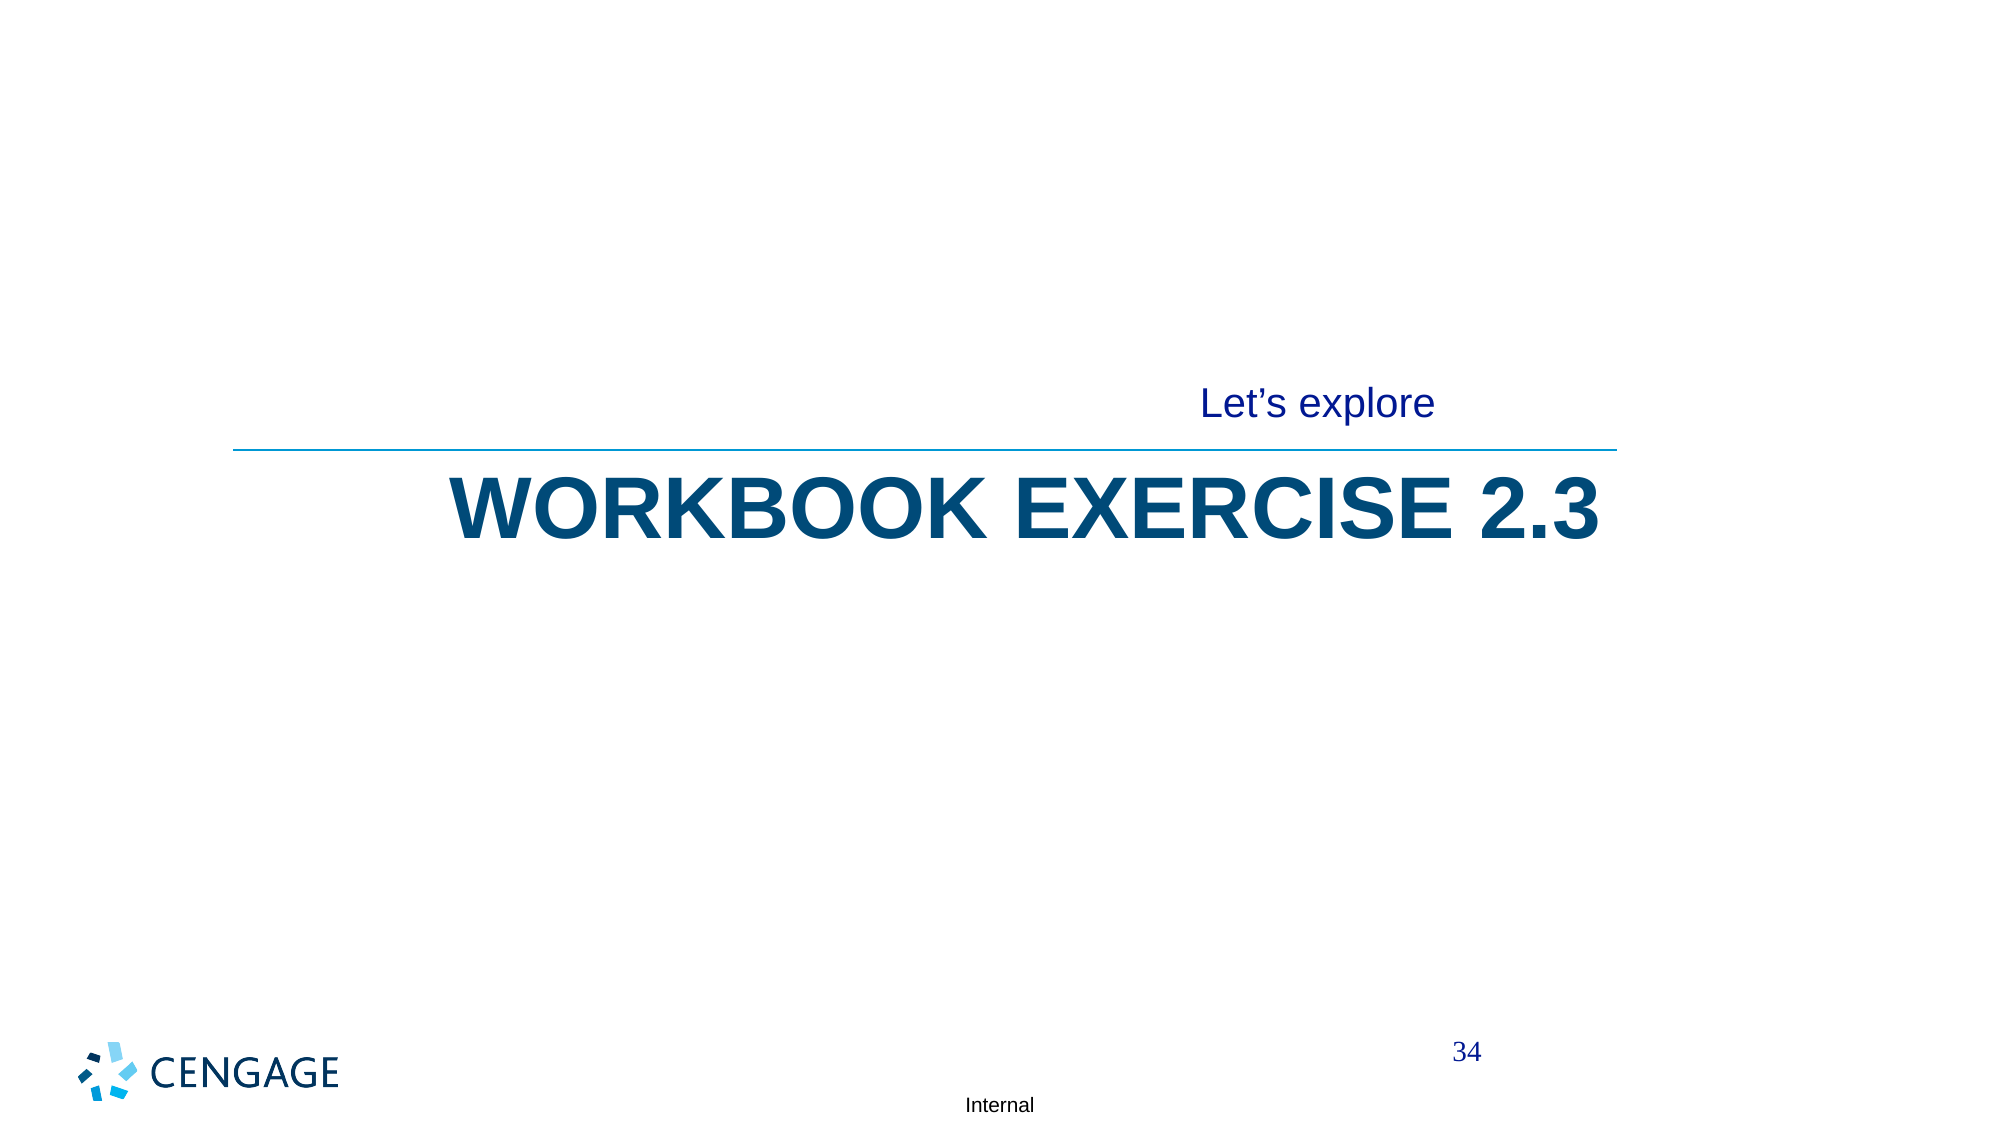

Let’s explore
# Workbook exercise 2.3
34